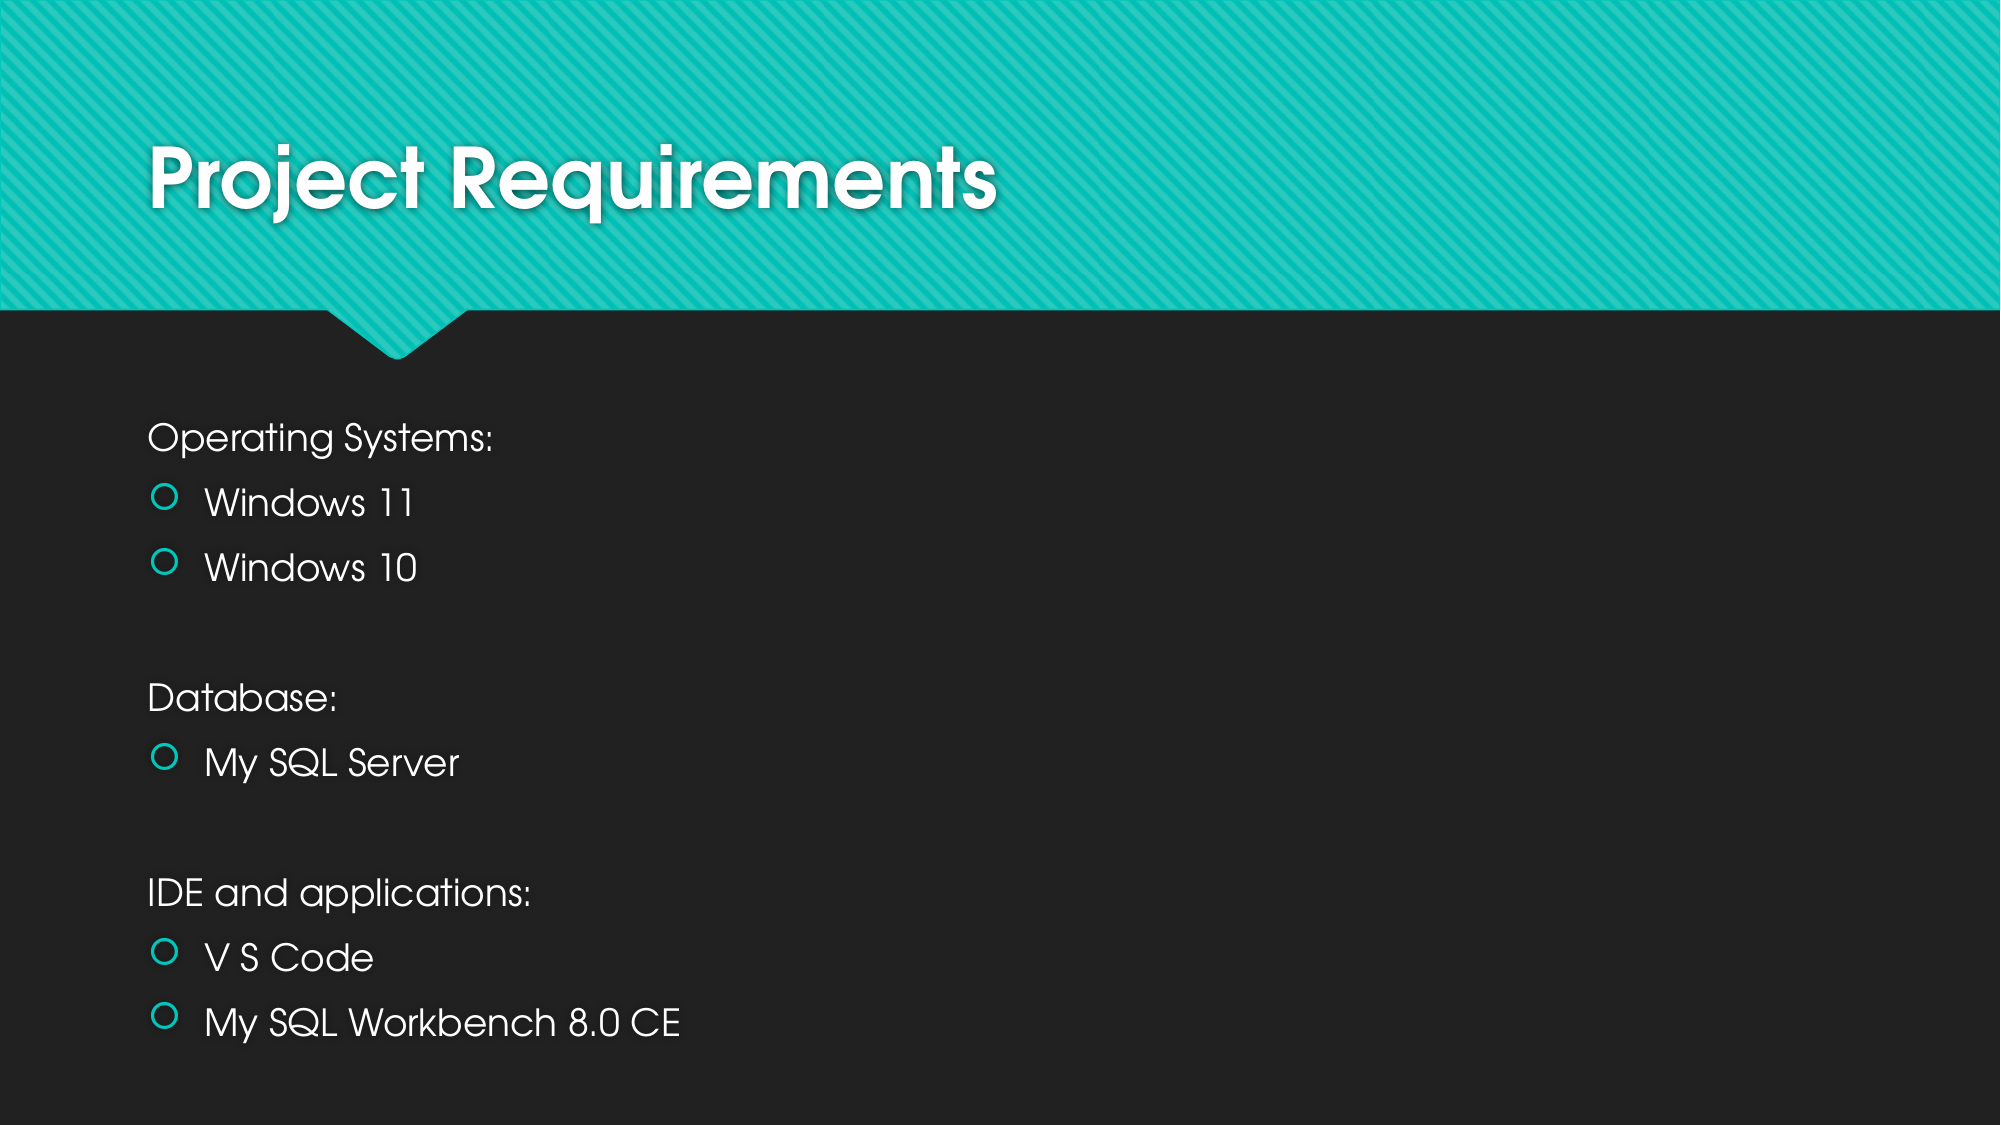

# Project Requirements
Operating Systems:
Windows 11
Windows 10

Database:
My SQL Server

IDE and applications:
V S Code
My SQL Workbench 8.0 CE